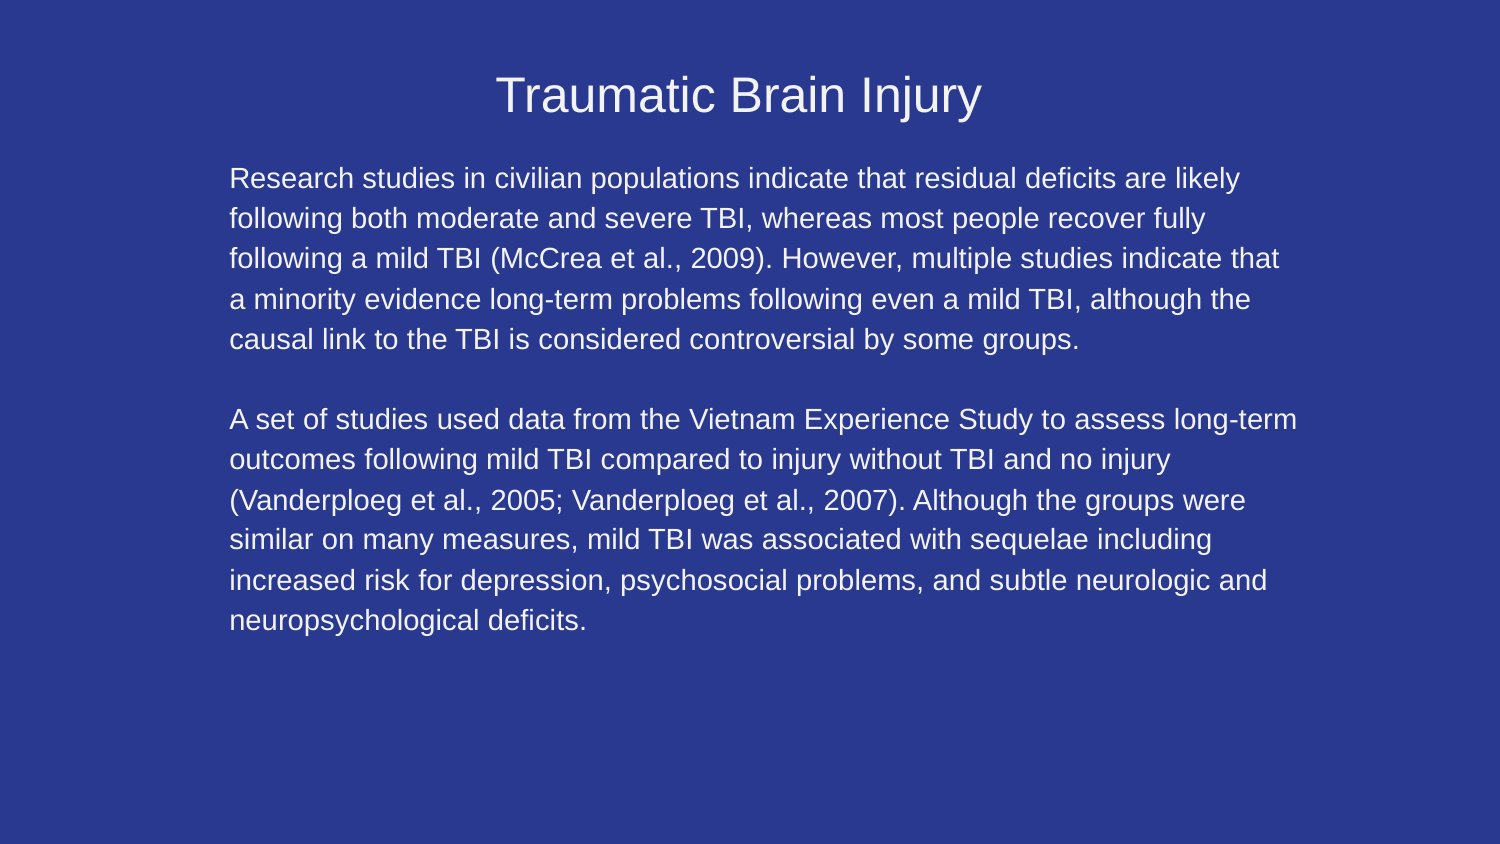

Traumatic Brain Injury

Research studies in civilian populations indicate that residual deficits are likely following both moderate and severe TBI, whereas most people recover fully following a mild TBI (McCrea et al., 2009). However, multiple studies indicate that a minority evidence long-term problems following even a mild TBI, although the causal link to the TBI is considered controversial by some groups.

A set of studies used data from the Vietnam Experience Study to assess long-term outcomes following mild TBI compared to injury without TBI and no injury (Vanderploeg et al., 2005; Vanderploeg et al., 2007). Although the groups were similar on many measures, mild TBI was associated with sequelae including increased risk for depression, psychosocial problems, and subtle neurologic and neuropsychological deficits.